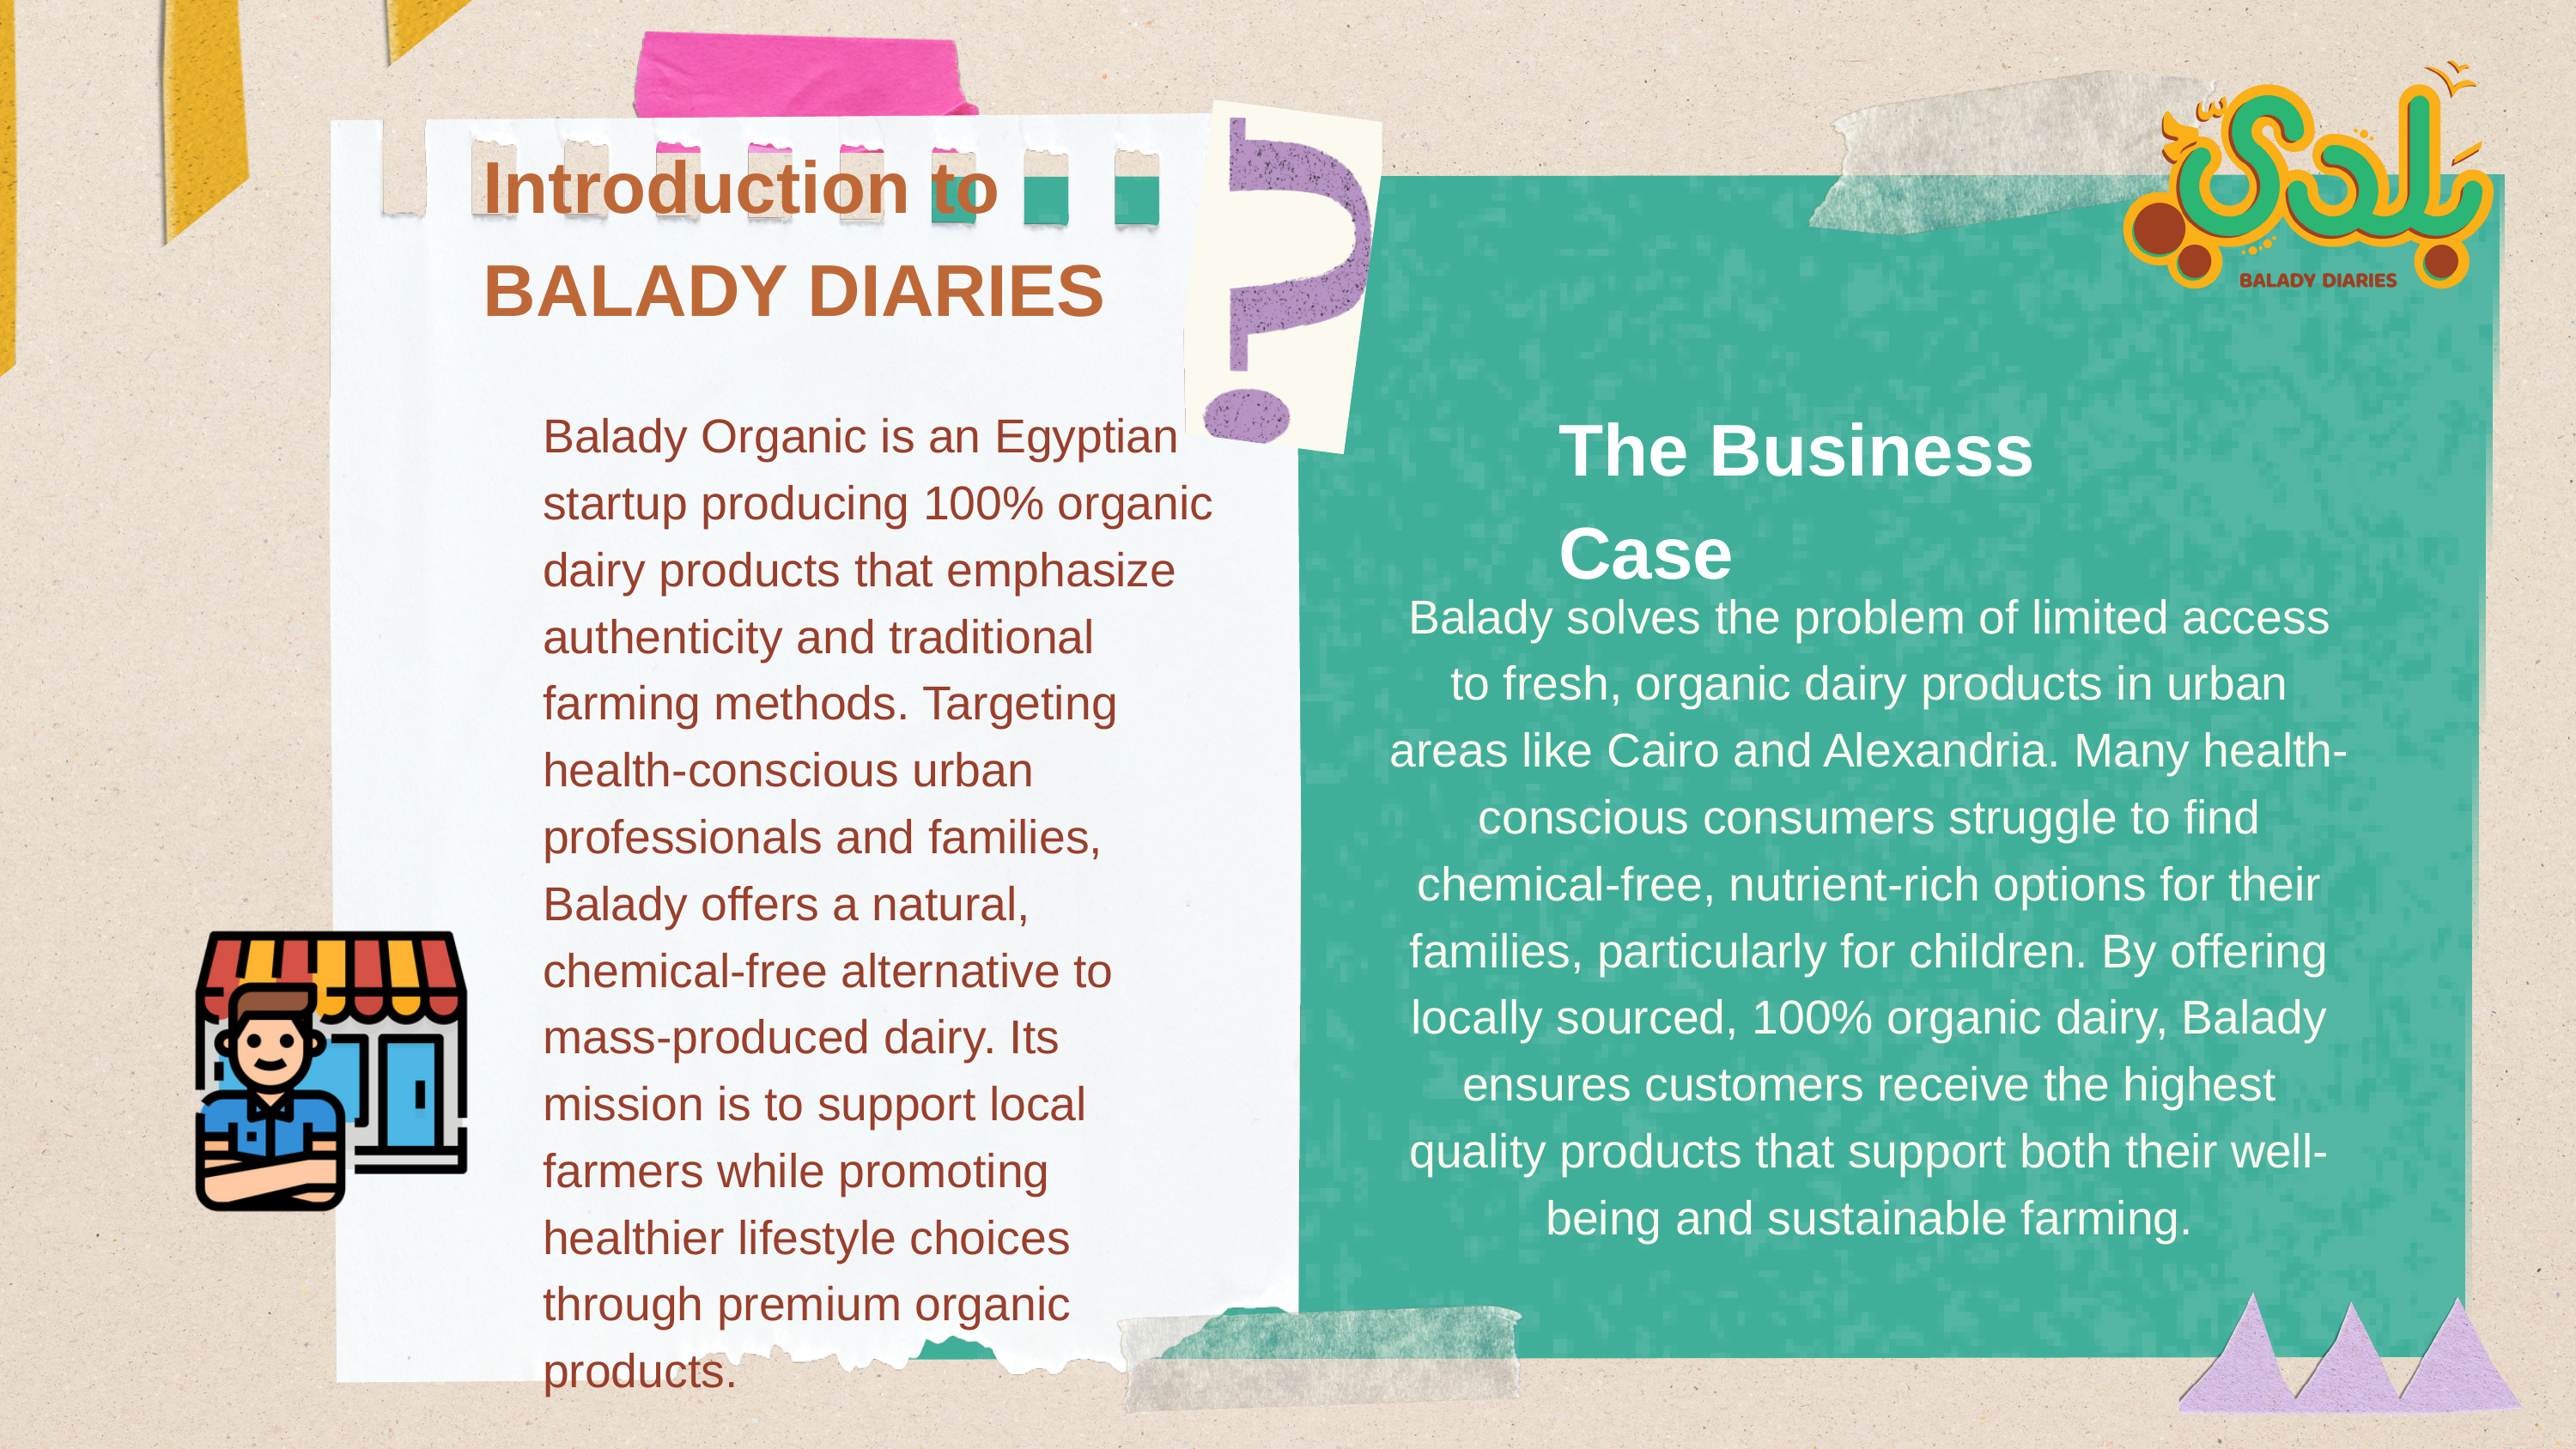

Introduction to BALADY DIARIES

The Business Case
Balady Organic is an Egyptian startup producing 100% organic dairy products that emphasize authenticity and traditional farming methods. Targeting health-conscious urban professionals and families, Balady offers a natural, chemical-free alternative to mass-produced dairy. Its mission is to support local farmers while promoting healthier lifestyle choices through premium organic products.

Balady solves the problem of limited access to fresh, organic dairy products in urban areas like Cairo and Alexandria. Many health-conscious consumers struggle to find chemical-free, nutrient-rich options for their families, particularly for children. By offering locally sourced, 100% organic dairy, Balady ensures customers receive the highest quality products that support both their well-being and sustainable farming.